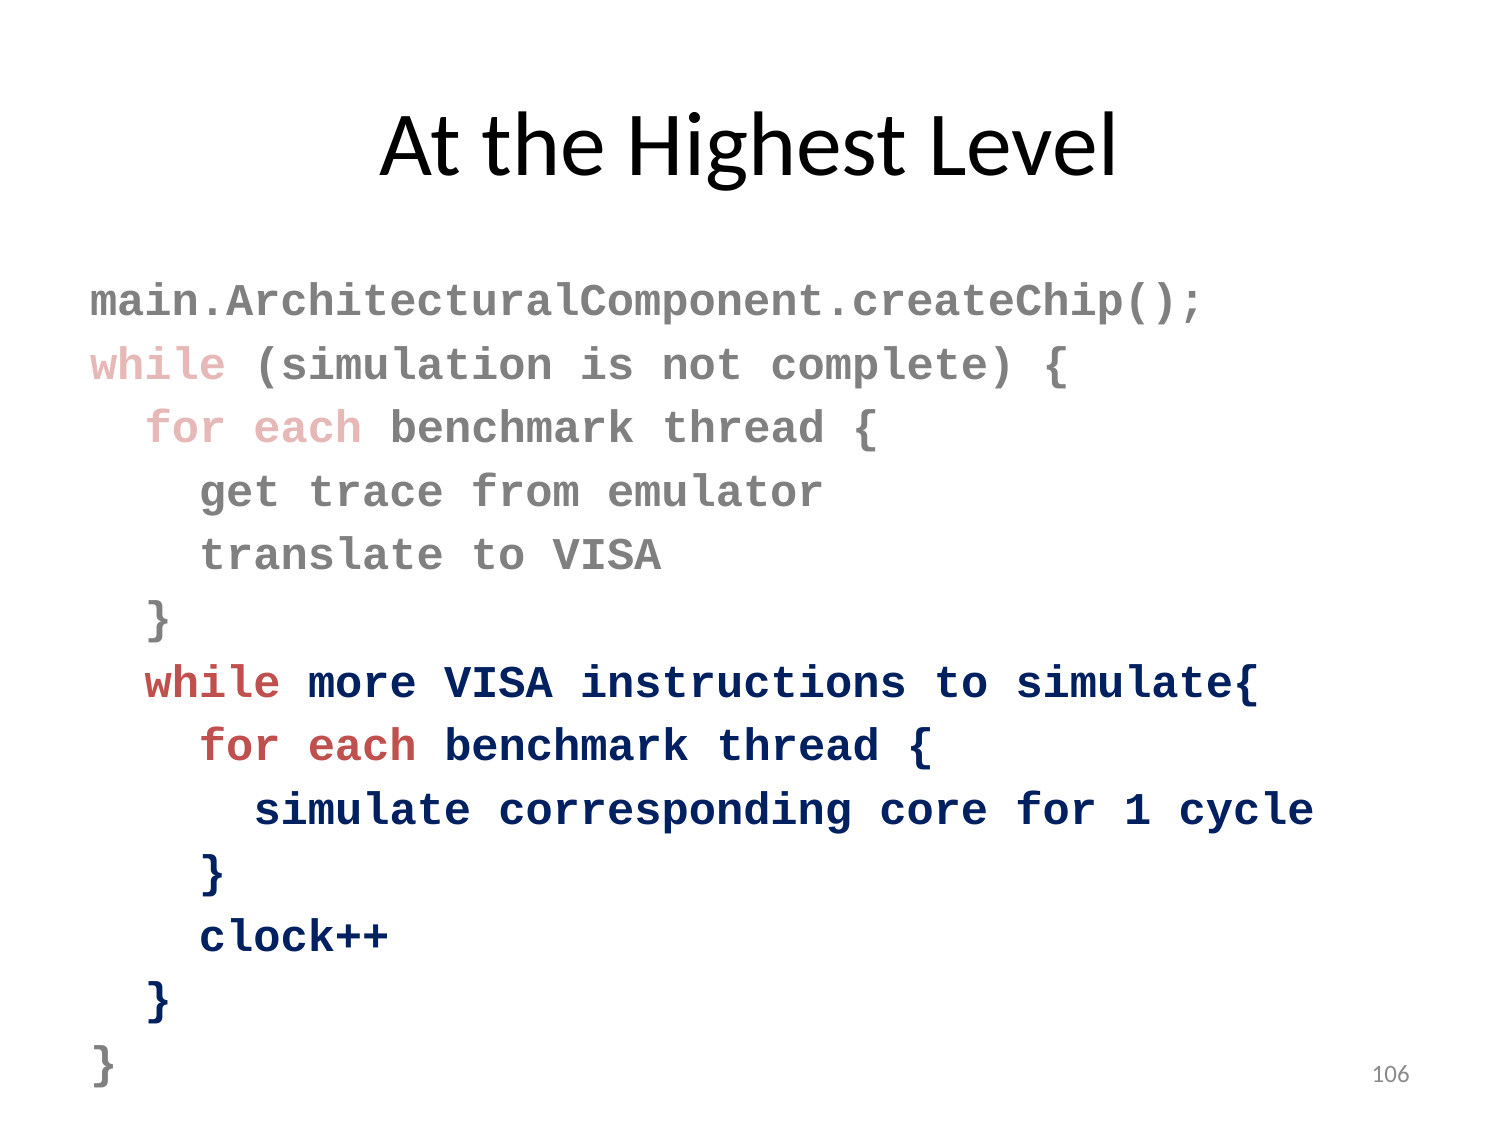

# At the Highest Level
main.ArchitecturalComponent.createChip();
while (simulation is not complete) {
  for each benchmark thread {
    get trace from emulator
    translate to VISA
  }
  while more VISA instructions to simulate{
    for each benchmark thread {
      simulate corresponding core for 1 cycle
    }
    clock++
  }
}
106